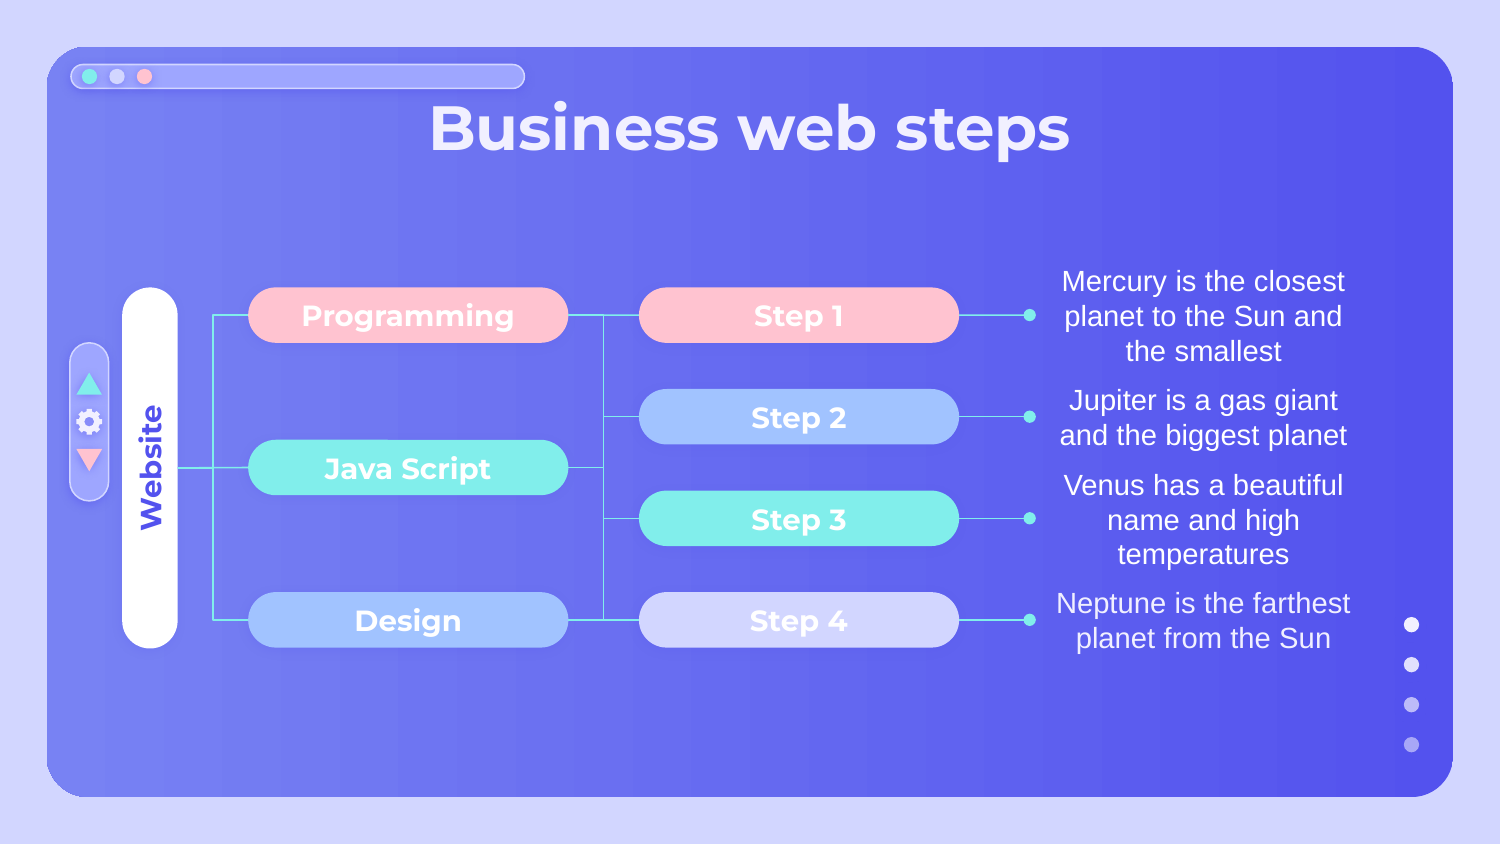

# Business web steps
Mercury is the closest planet to the Sun and the smallest

Programming
Step 1

Jupiter is a gas giant and the biggest planet

Step 2

Java Script
Website
Venus has a beautiful name and high temperatures

Step 3
Neptune is the farthest planet from the Sun

Design
Step 4